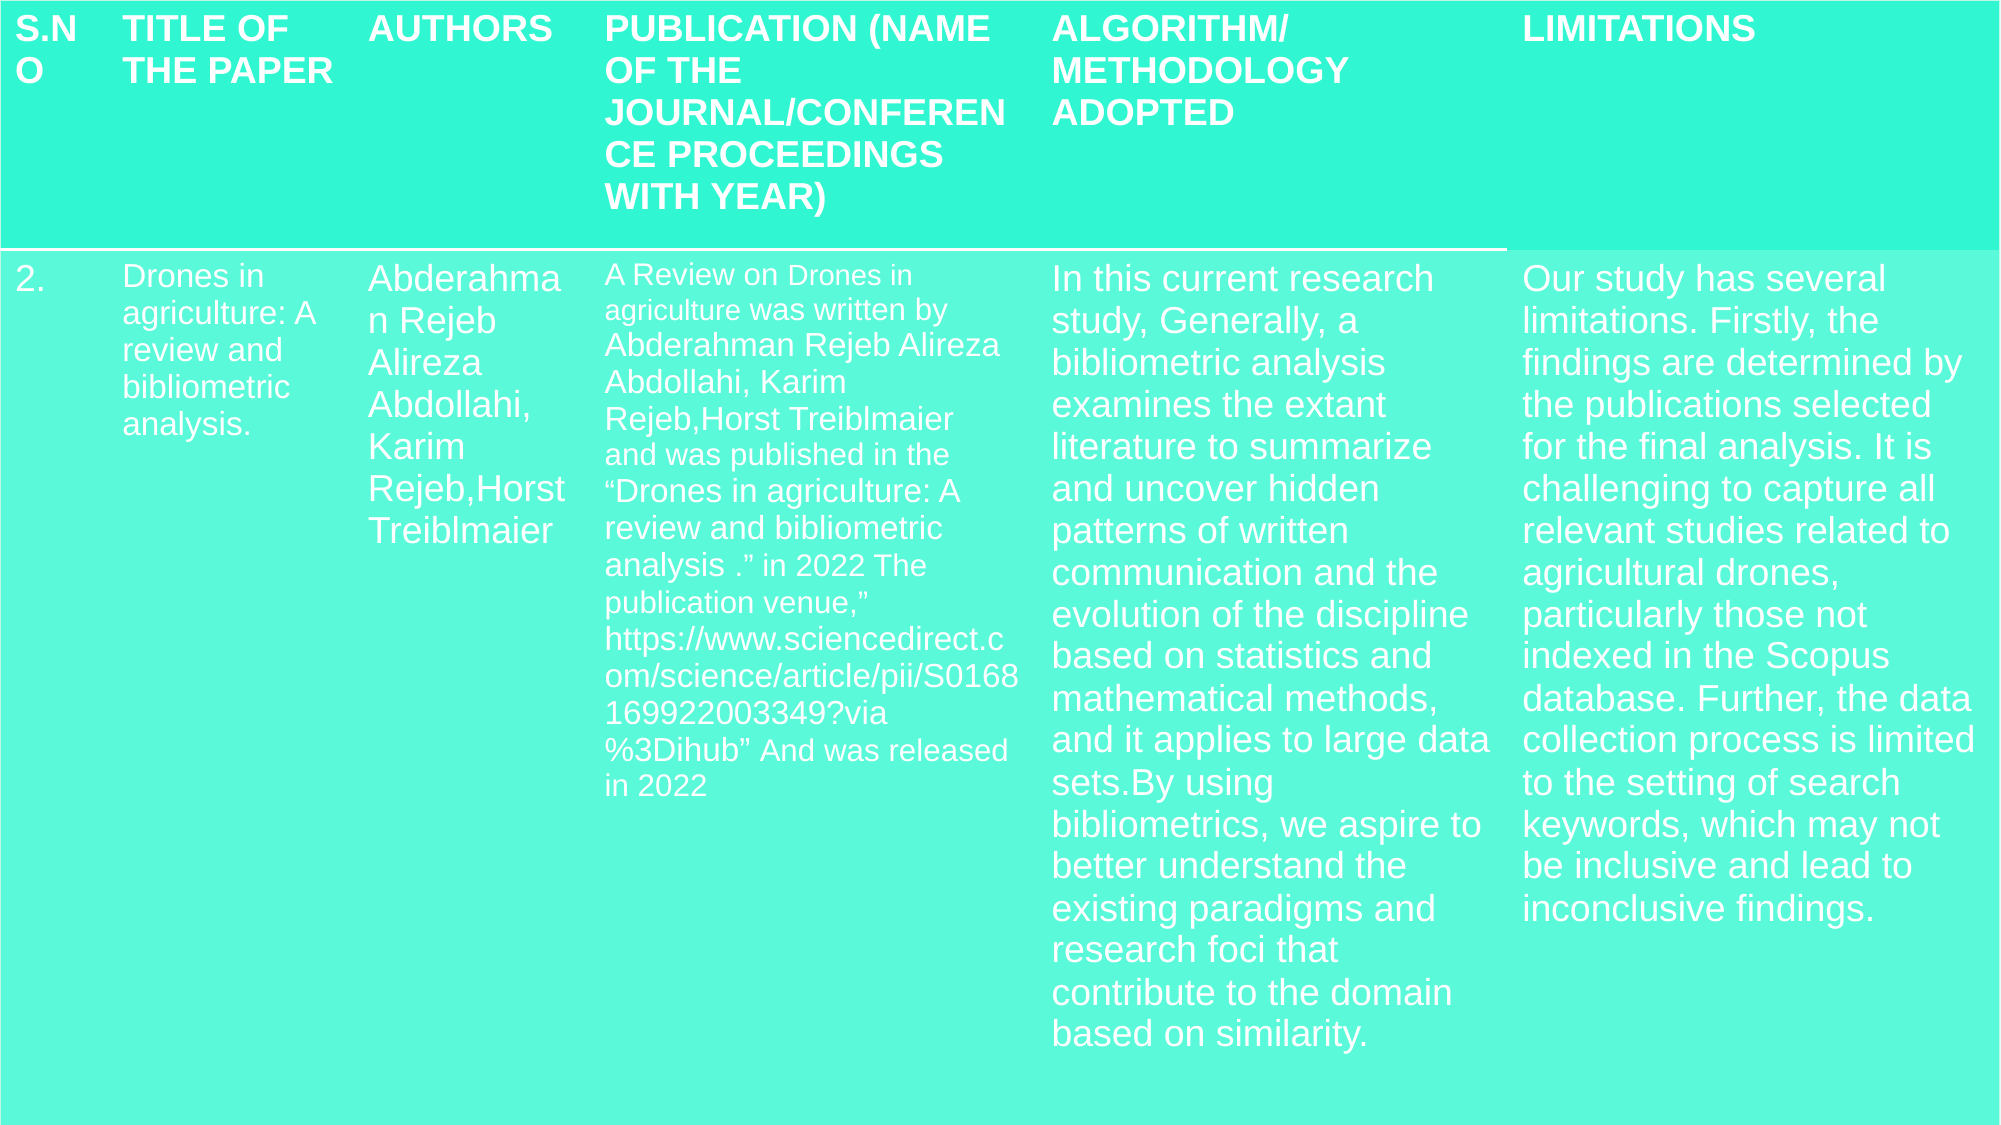

| S.NO | TITLE OF THE PAPER | AUTHORS | PUBLICATION (NAME OF THE JOURNAL/CONFERENCE PROCEEDINGS WITH YEAR) | ALGORITHM/METHODOLOGY ADOPTED | LIMITATIONS |
| --- | --- | --- | --- | --- | --- |
| 2. | Drones in agriculture: A review and bibliometric analysis. | Abderahman Rejeb Alireza Abdollahi, Karim Rejeb,Horst Treiblmaier | A Review on Drones in agriculture was written by Abderahman Rejeb Alireza Abdollahi, Karim Rejeb,Horst Treiblmaier and was published in the “Drones in agriculture: A review and bibliometric analysis .” in 2022 The publication venue,” https://www.sciencedirect.com/science/article/pii/S0168169922003349?via%3Dihub” And was released in 2022 | In this current research study, Generally, a bibliometric analysis examines the extant literature to summarize and uncover hidden patterns of written communication and the evolution of the discipline based on statistics and mathematical methods, and it applies to large data sets.By using bibliometrics, we aspire to better understand the existing paradigms and research foci that contribute to the domain based on similarity. | Our study has several limitations. Firstly, the findings are determined by the publications selected for the final analysis. It is challenging to capture all relevant studies related to agricultural drones, particularly those not indexed in the Scopus database. Further, the data collection process is limited to the setting of search keywords, which may not be inclusive and lead to inconclusive findings. |
Presentation Title
12